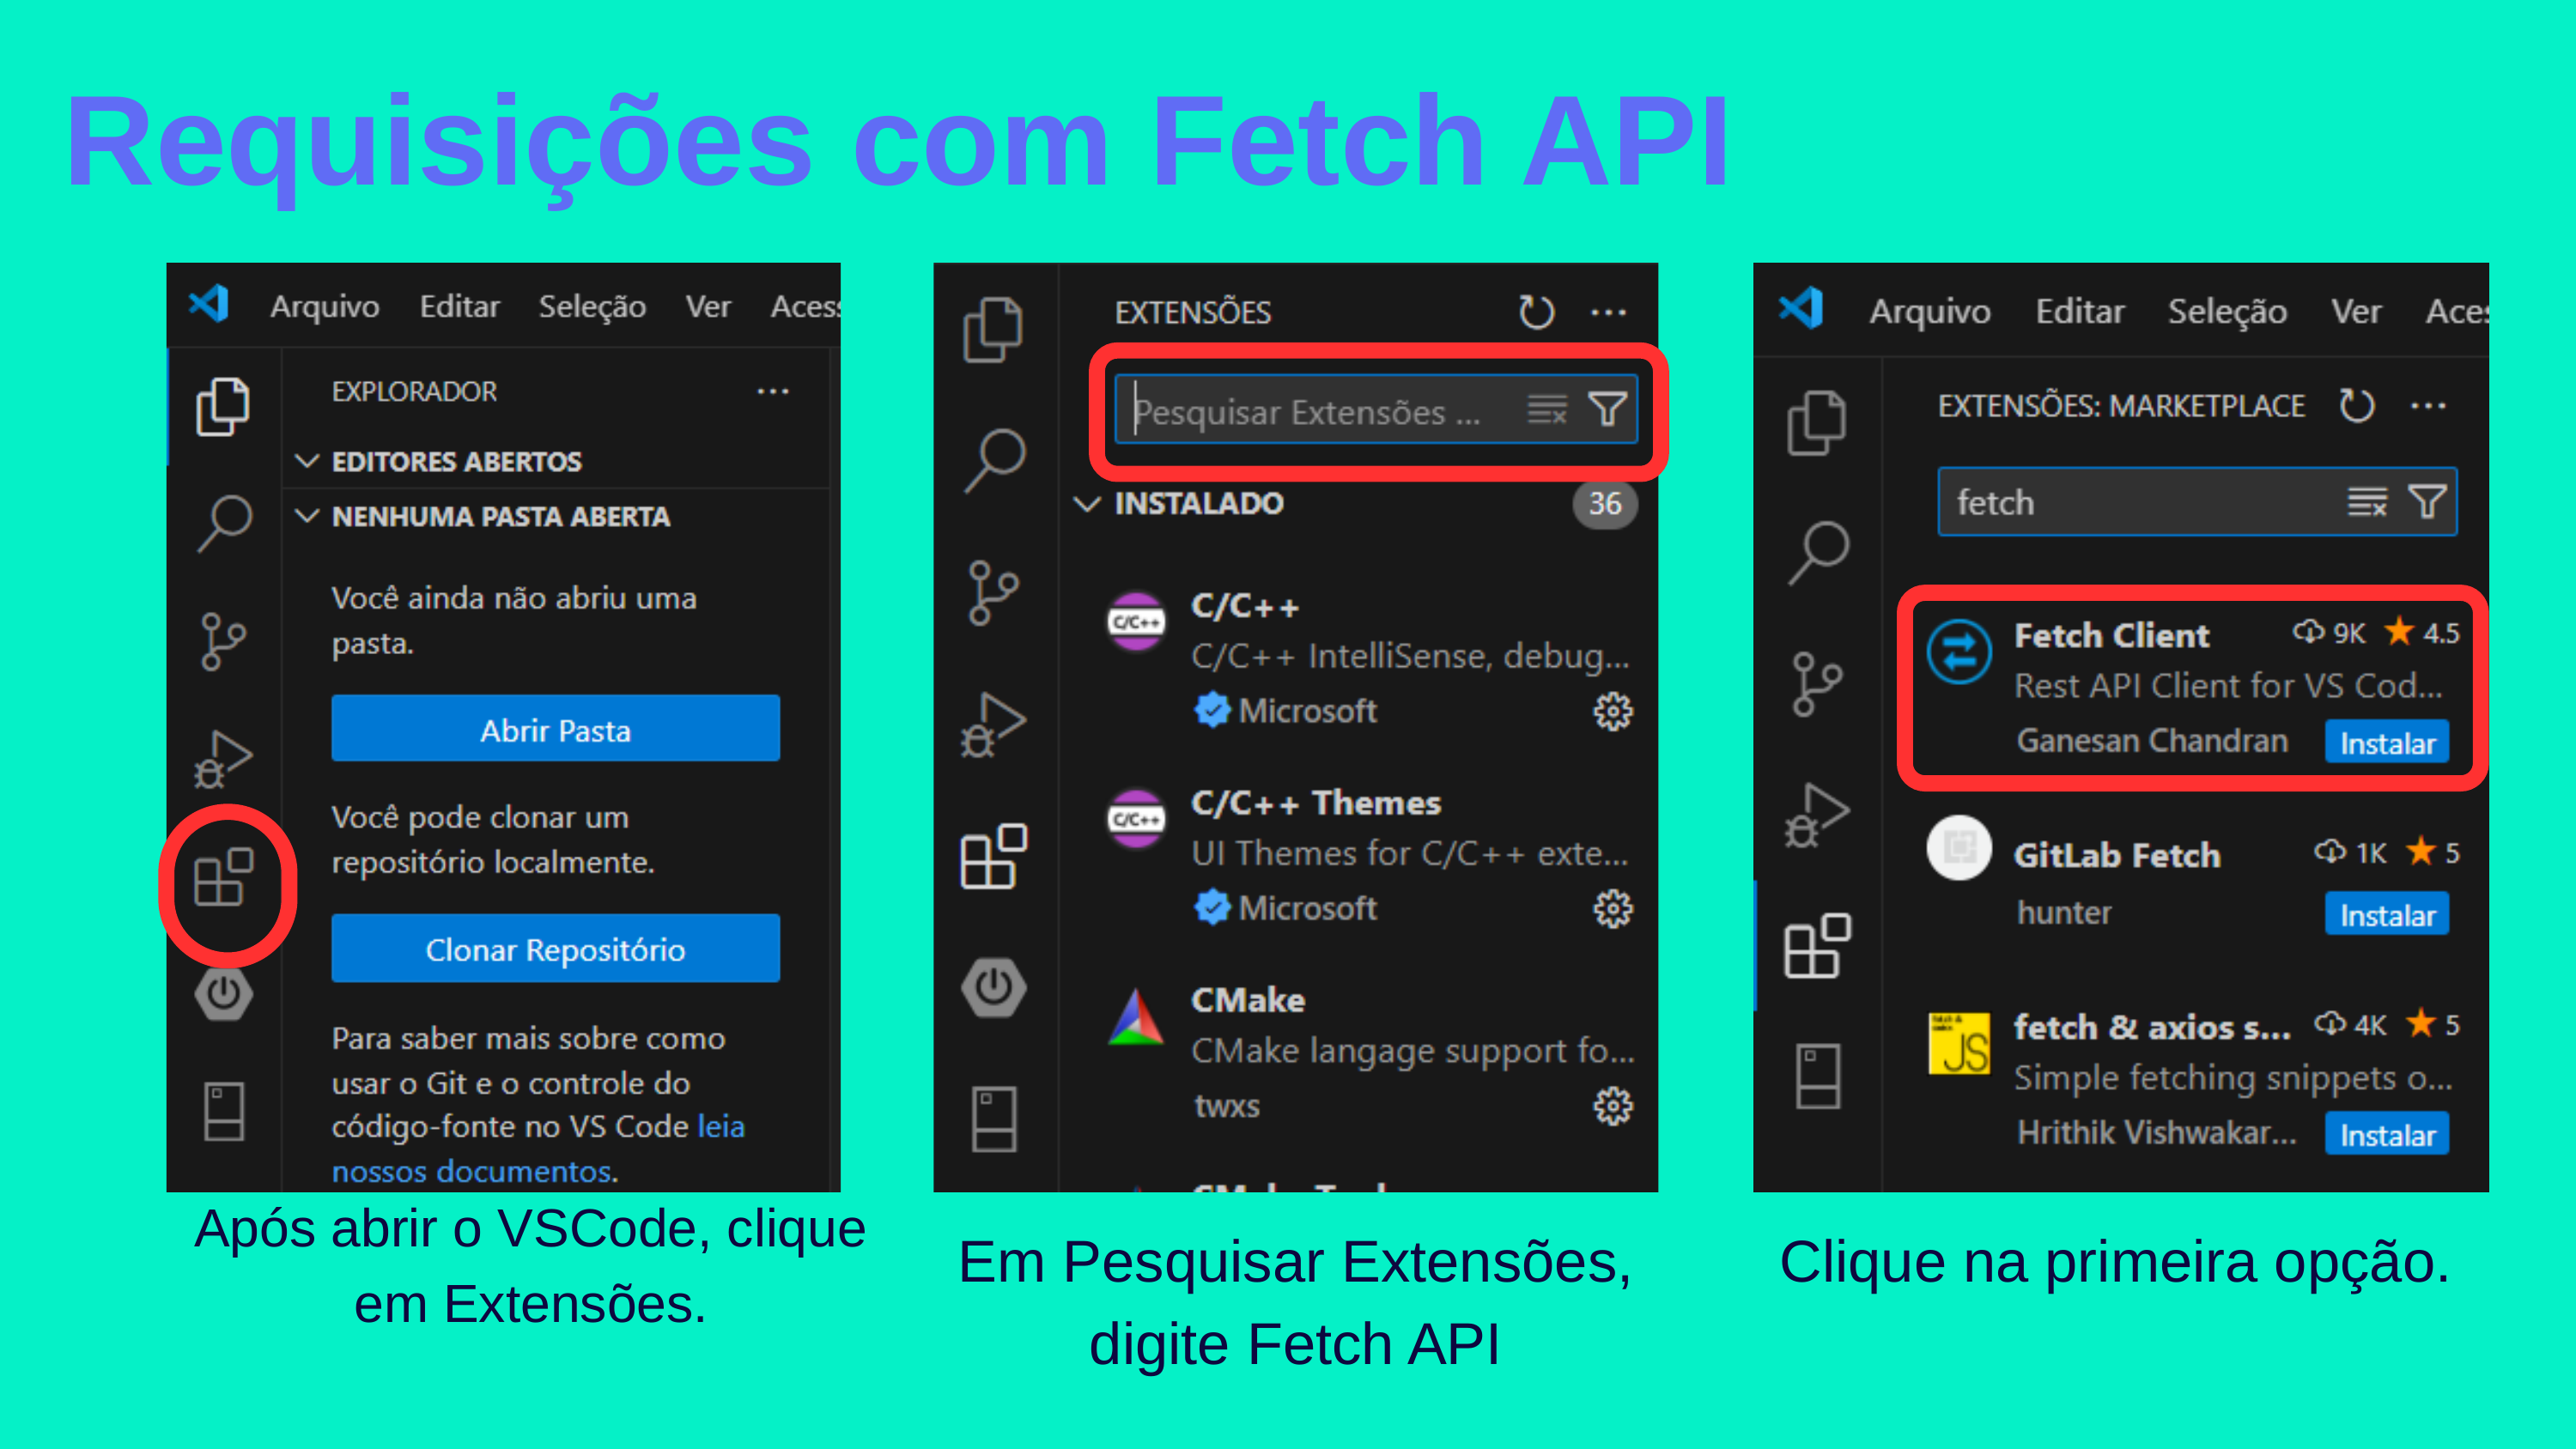

Requisições com Fetch API

Após abrir o VSCode, clique em Extensões.
Em Pesquisar Extensões, digite Fetch API
Clique na primeira opção.